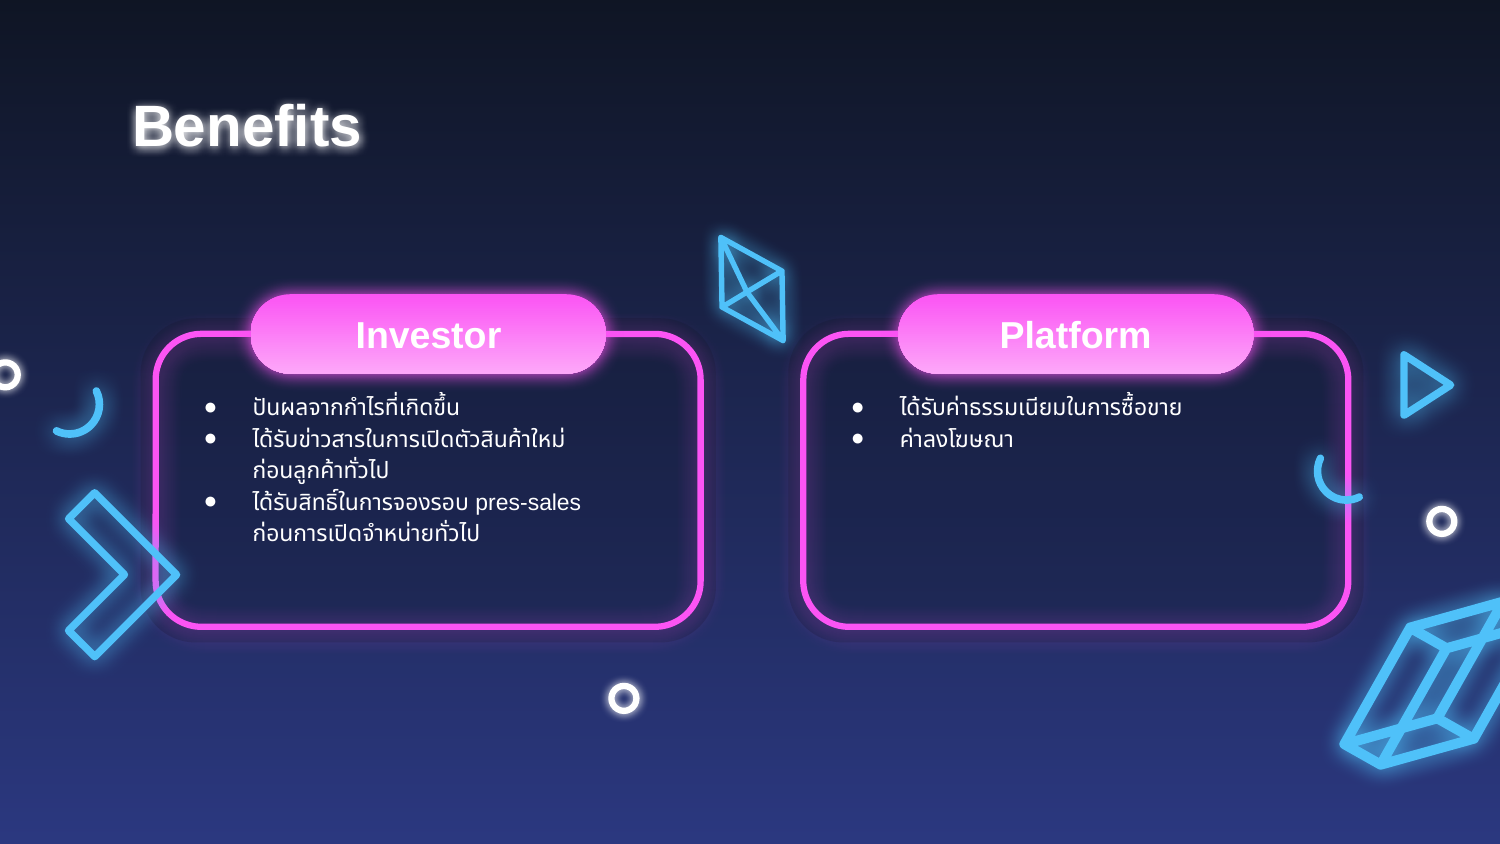

# Benefits

Investor

Platform

ปันผลจากกำไรที่เกิดขึ้น
ได้รับข่าวสารในการเปิดตัวสินค้าใหม่
ก่อนลูกค้าทั่วไป
ได้รับสิทธิ์ในการจองรอบ pres-sales
ก่อนการเปิดจำหน่ายทั่วไป
ได้รับค่าธรรมเนียมในการซื้อขาย
ค่าลงโฆษณา